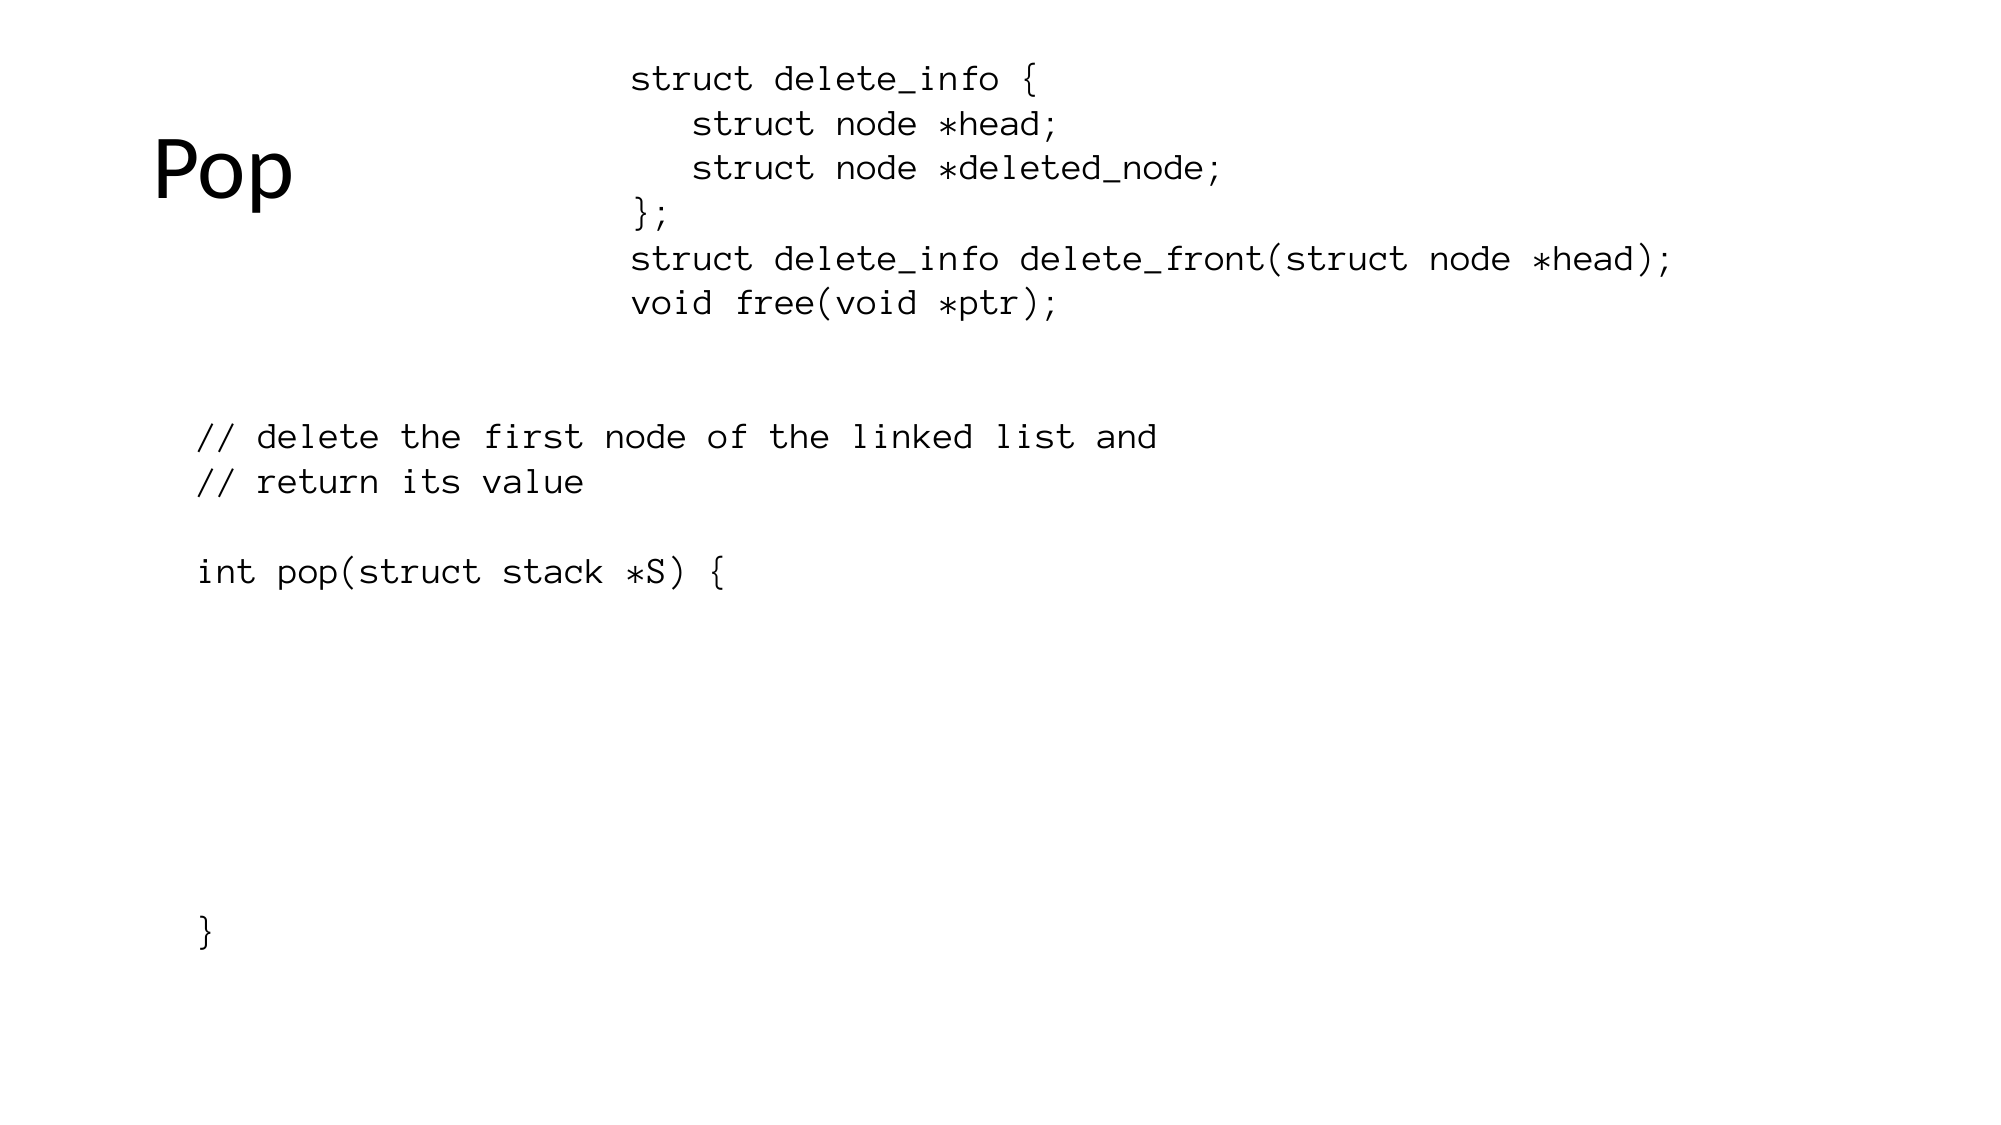

struct delete_info {
   struct node *head;
   struct node *deleted_node;
};
struct delete_info delete_front(struct node *head);
void free(void *ptr);
# Pop
// delete the first node of the linked list and
// return its value

int pop(struct stack *S) {

}